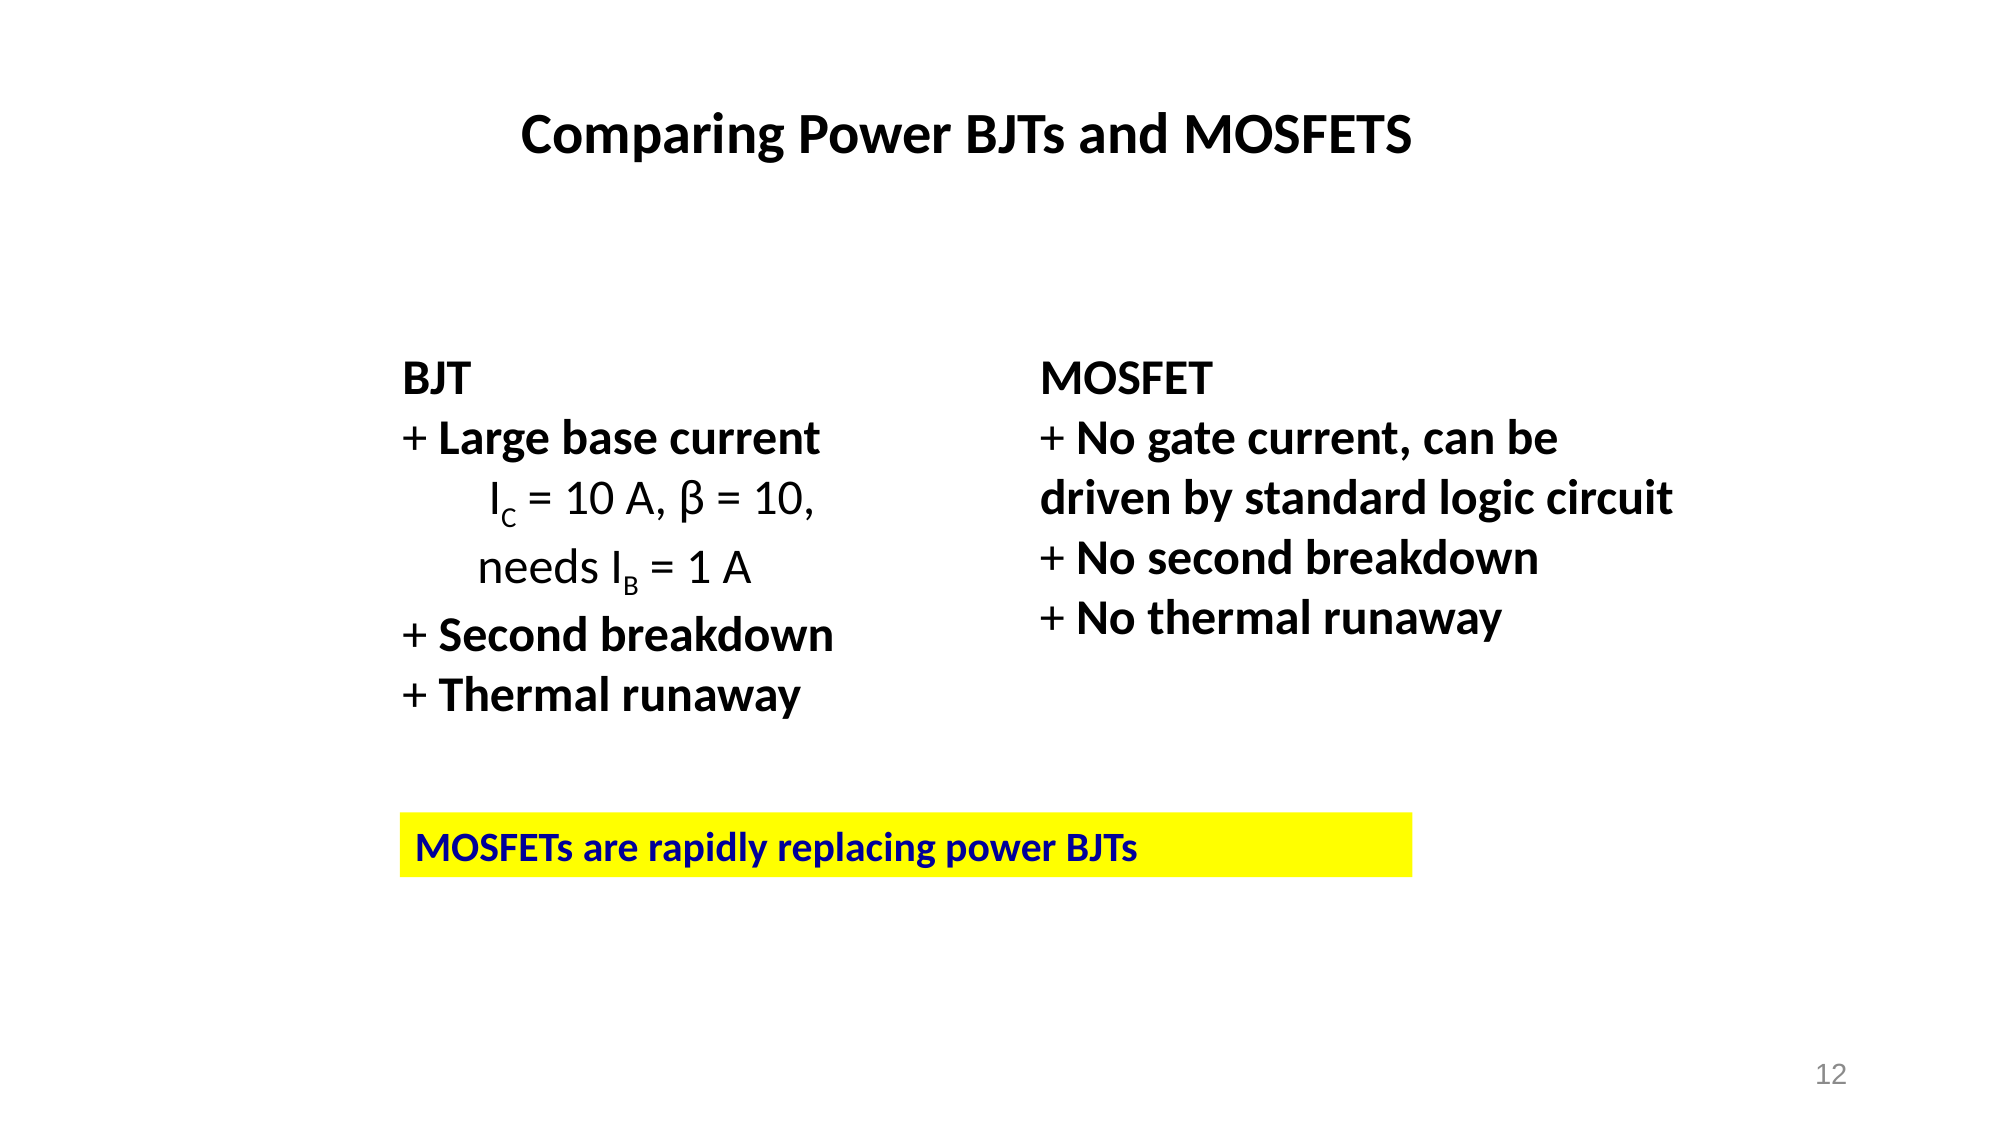

Comparing Power BJTs and MOSFETS
BJT
+ Large base current
 IC = 10 A, β = 10,
needs IB = 1 A
+ Second breakdown
+ Thermal runaway
MOSFET
+ No gate current, can be driven by standard logic circuit
+ No second breakdown
+ No thermal runaway
MOSFETs are rapidly replacing power BJTs
12